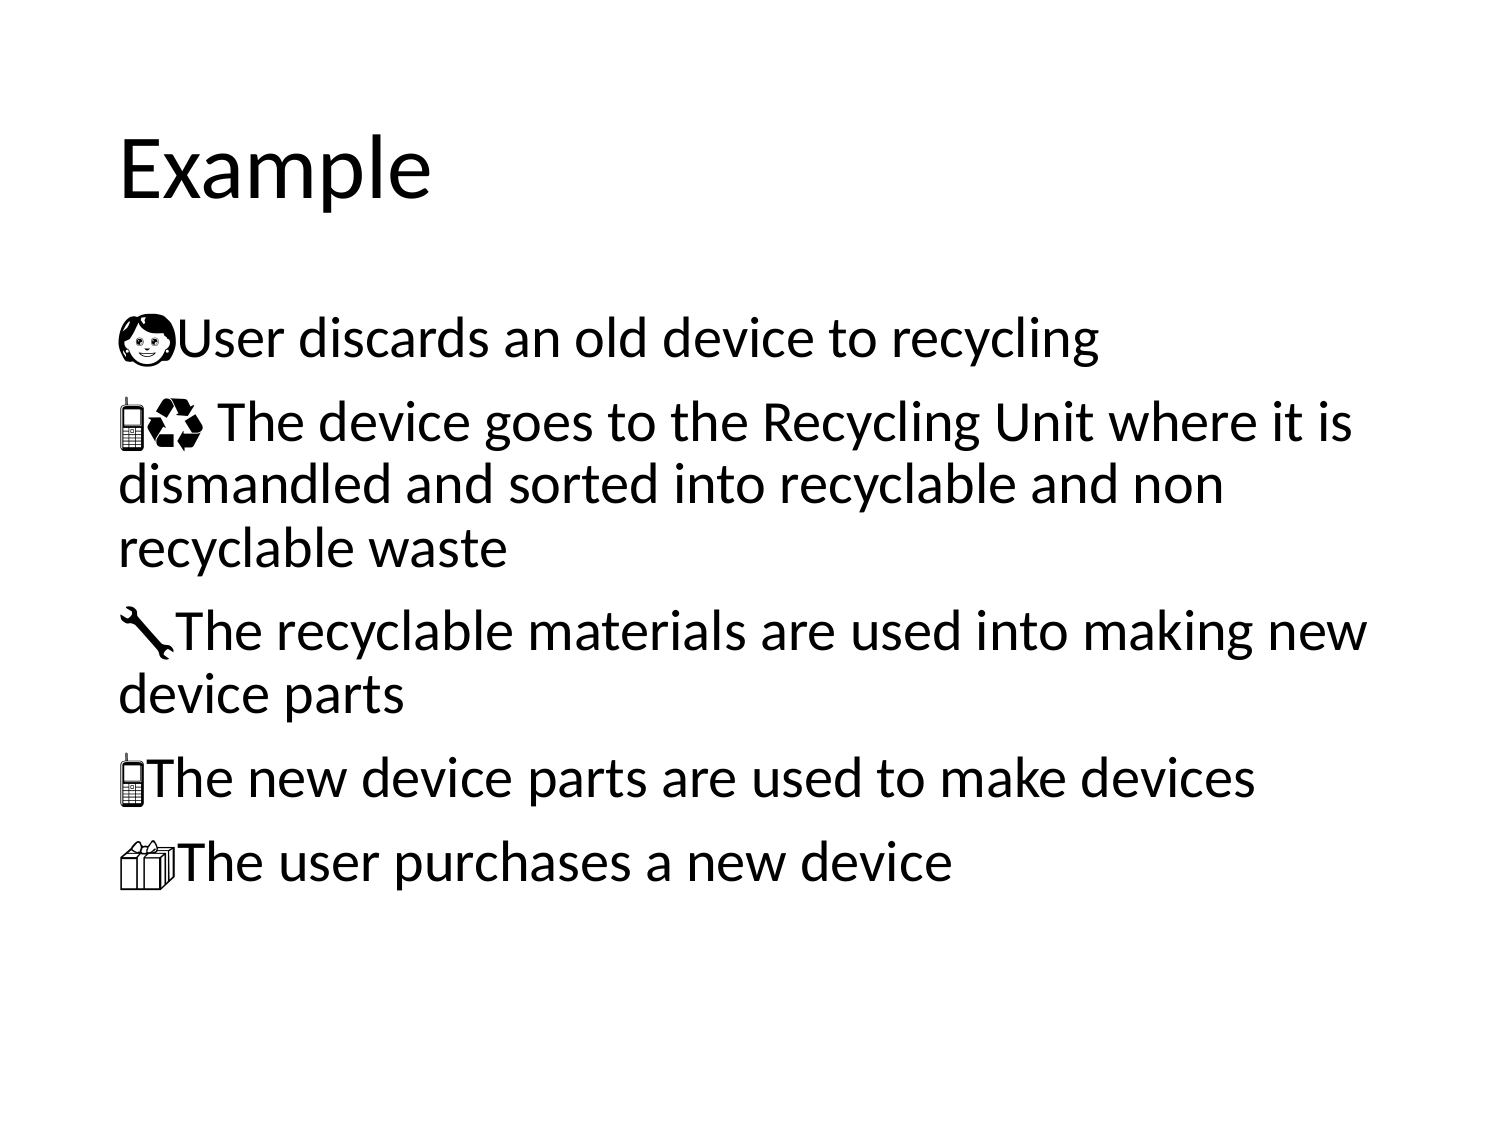

# Example
👩User discards an old device to recycling
📱♻️ The device goes to the Recycling Unit where it is dismandled and sorted into recyclable and non recyclable waste
🔧The recyclable materials are used into making new device parts
📱The new device parts are used to make devices
🎁The user purchases a new device